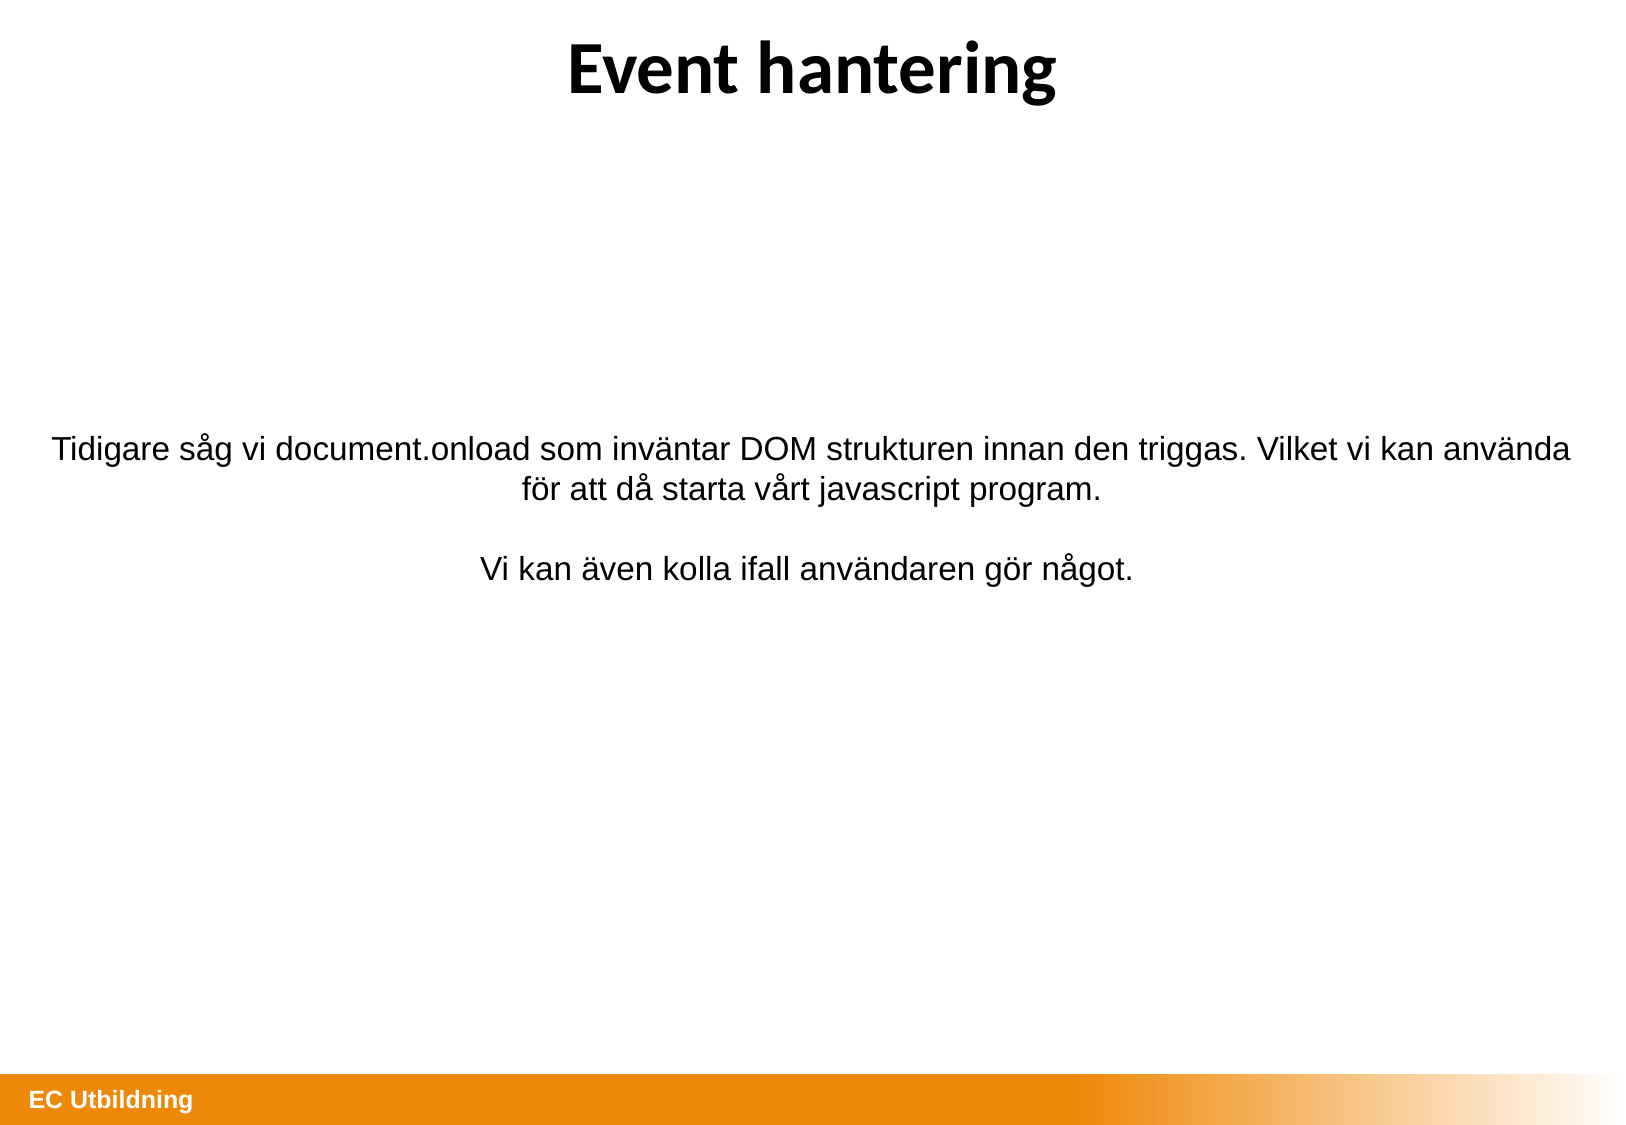

# Event hantering
Tidigare såg vi document.onload som inväntar DOM strukturen innan den triggas. Vilket vi kan använda för att då starta vårt javascript program.

Vi kan även kolla ifall användaren gör något.

EC Utbildning